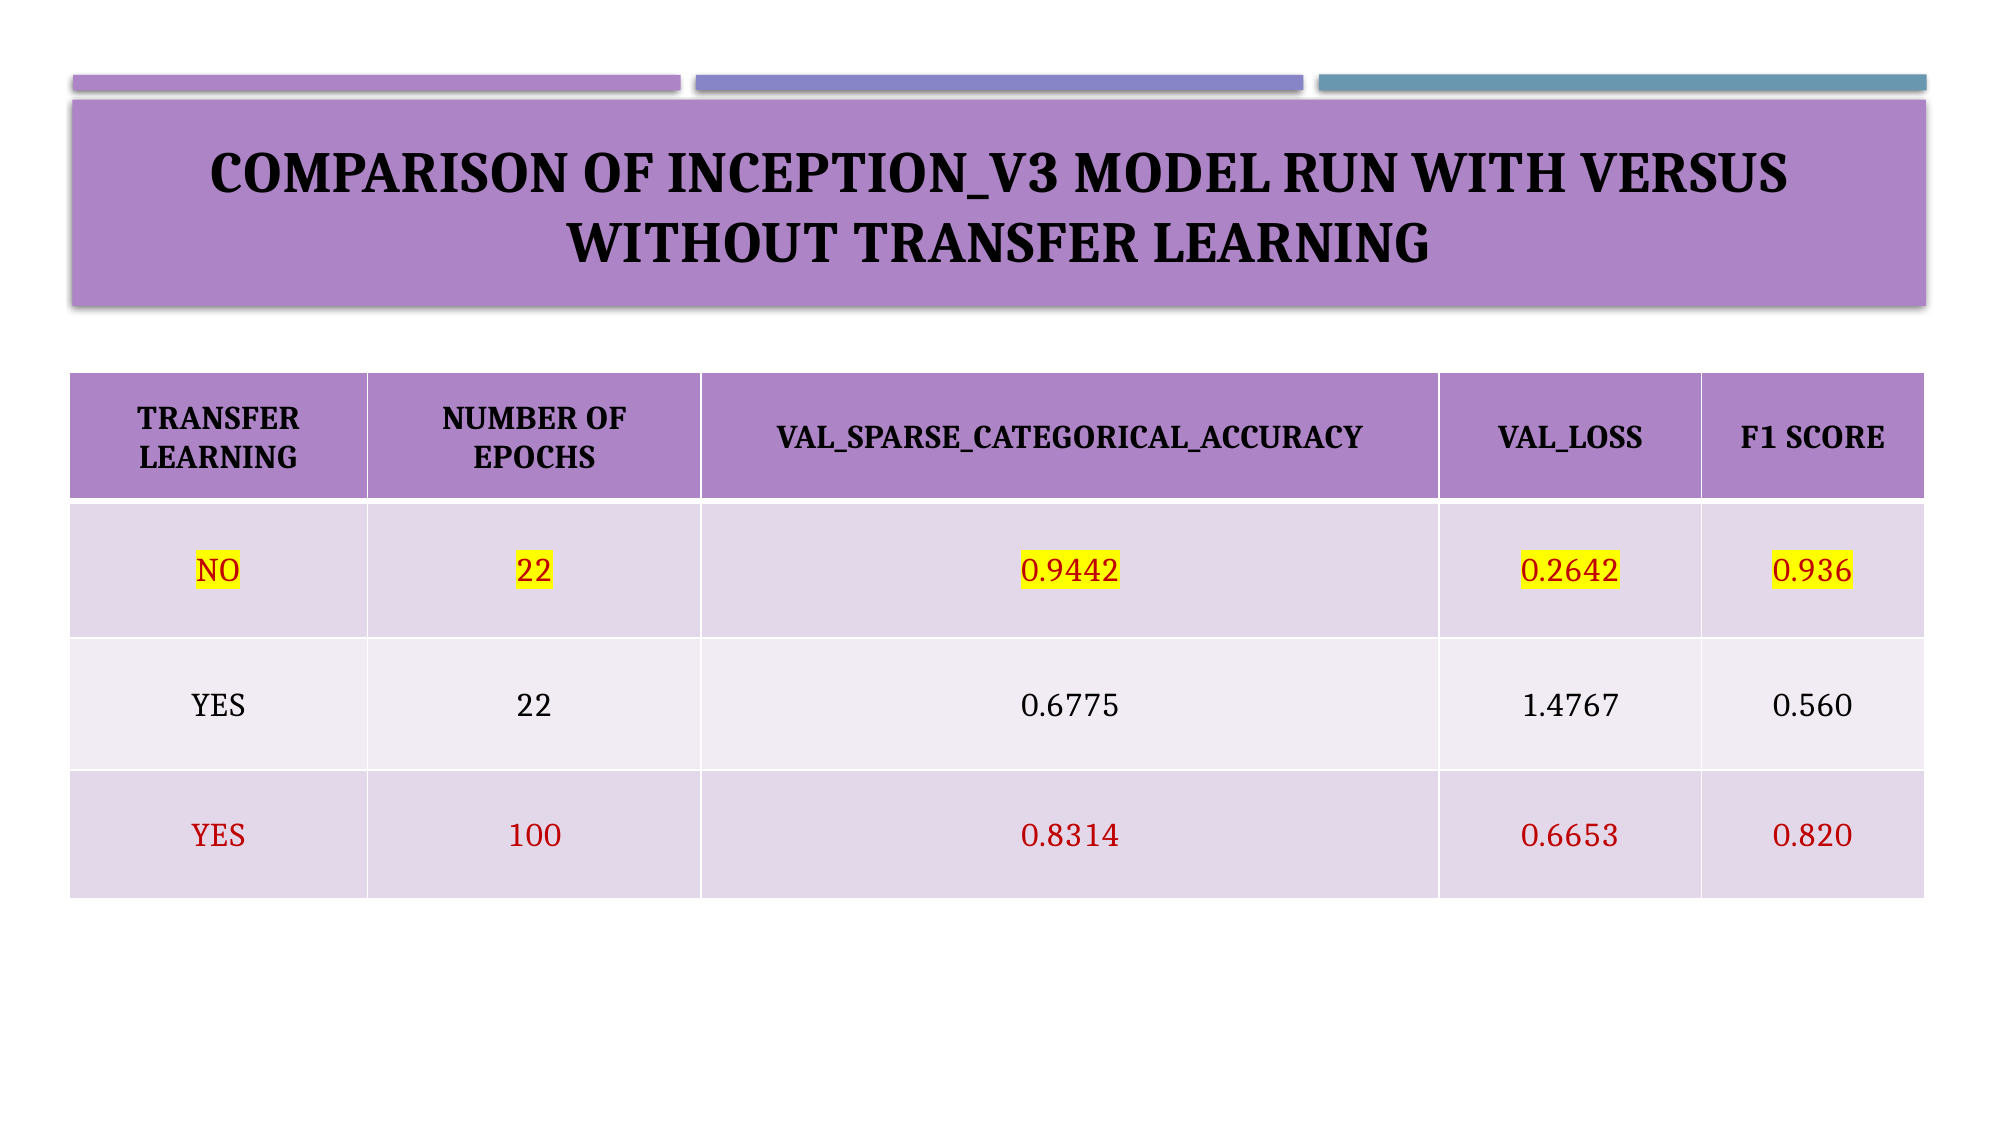

# comparison of inception_v3 model run with VERSUS WITHOUT TRANSFER LEARNING
| TRANSFER LEARNING | NUMBER OF EPOCHS | VAL\_SPARSE\_CATEGORICAL\_ACCURACY | VAL\_LOSS | F1 SCORE |
| --- | --- | --- | --- | --- |
| NO | 22 | 0.9442 | 0.2642 | 0.936 |
| YES | 22 | 0.6775 | 1.4767 | 0.560 |
| YES | 100 | 0.8314 | 0.6653 | 0.820 |